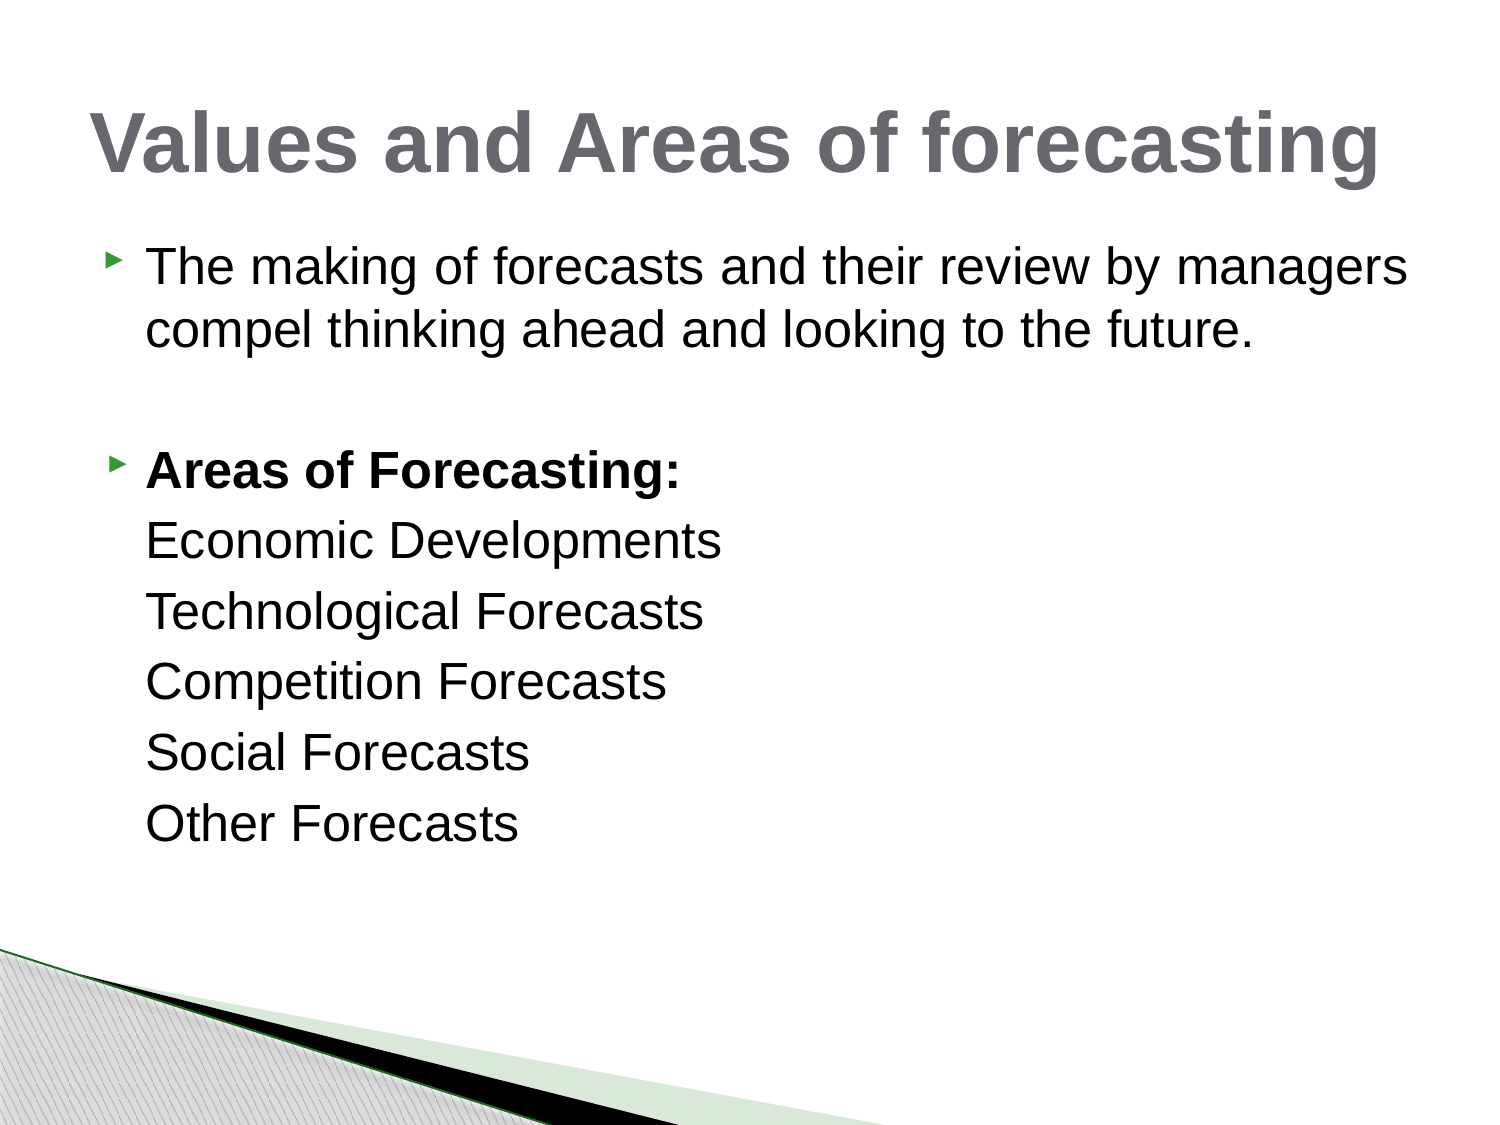

# Values and Areas of forecasting
The making of forecasts and their review by managers compel thinking ahead and looking to the future.

Areas of Forecasting:
	Economic Developments
	Technological Forecasts
	Competition Forecasts
	Social Forecasts
	Other Forecasts